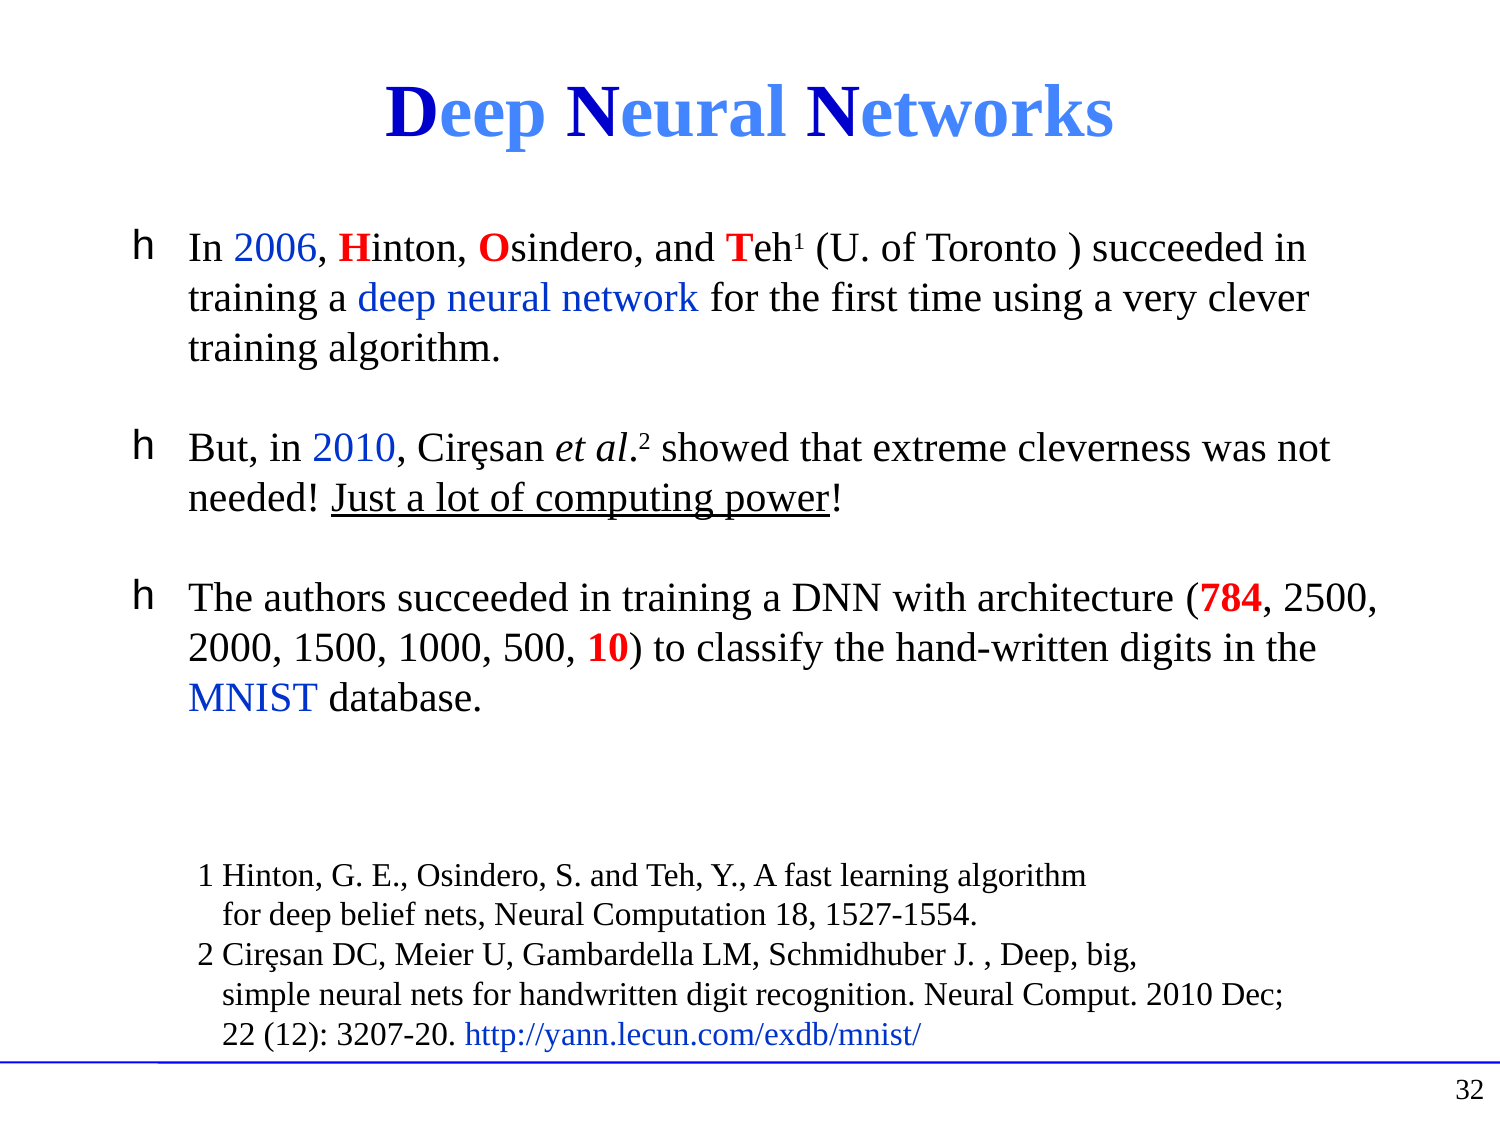

# Deep Neural Networks
In 2006, Hinton, Osindero, and Teh1 (U. of Toronto ) succeeded in training a deep neural network for the first time using a very clever training algorithm.
But, in 2010, Cirȩsan et al.2 showed that extreme cleverness was not needed! Just a lot of computing power!

The authors succeeded in training a DNN with architecture (784, 2500, 2000, 1500, 1000, 500, 10) to classify the hand-written digits in the MNIST database.

1 Hinton, G. E., Osindero, S. and Teh, Y., A fast learning algorithm
   for deep belief nets, Neural Computation 18, 1527-1554.
2 Cirȩsan DC, Meier U, Gambardella LM, Schmidhuber J. , Deep, big,
   simple neural nets for handwritten digit recognition. Neural Comput. 2010 Dec;
   22 (12): 3207-20. http://yann.lecun.com/exdb/mnist/
32